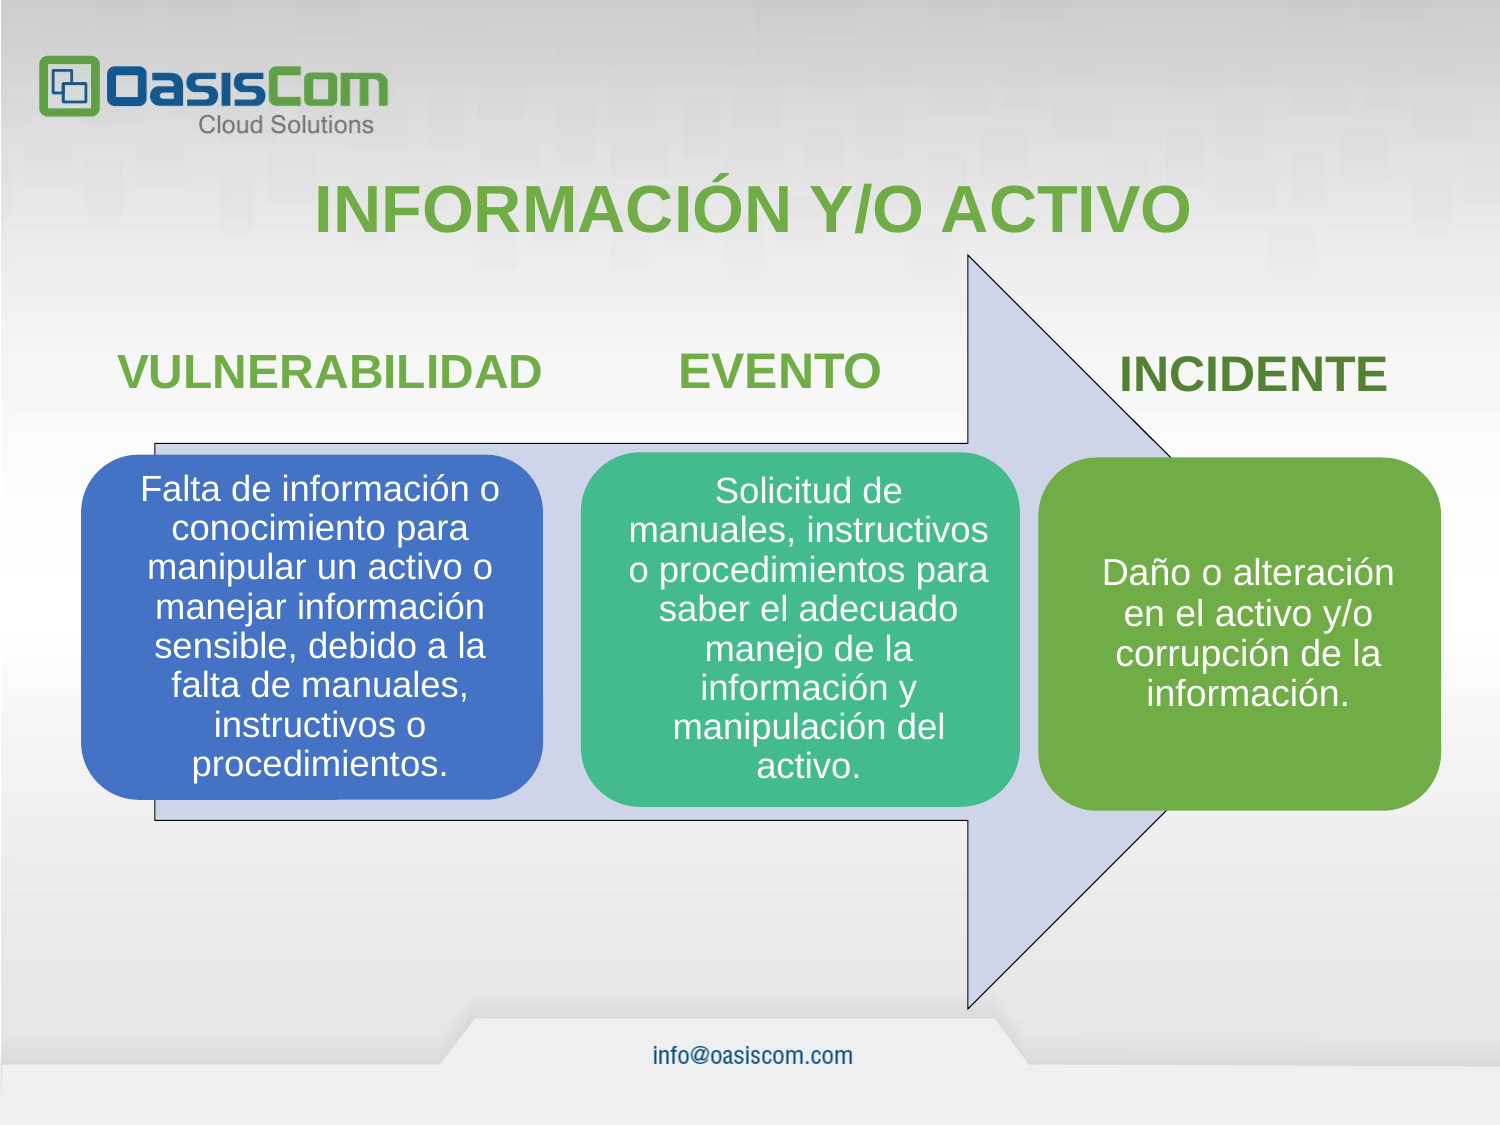

INFORMACIÓN Y/O ACTIVO
Falta de información o conocimiento para manipular un activo o manejar información sensible, debido a la falta de manuales, instructivos o procedimientos.
Solicitud de manuales, instructivos o procedimientos para saber el adecuado manejo de la información y manipulación del activo.
Daño o alteración en el activo y/o corrupción de la información.
EVENTO
VULNERABILIDAD
INCIDENTE